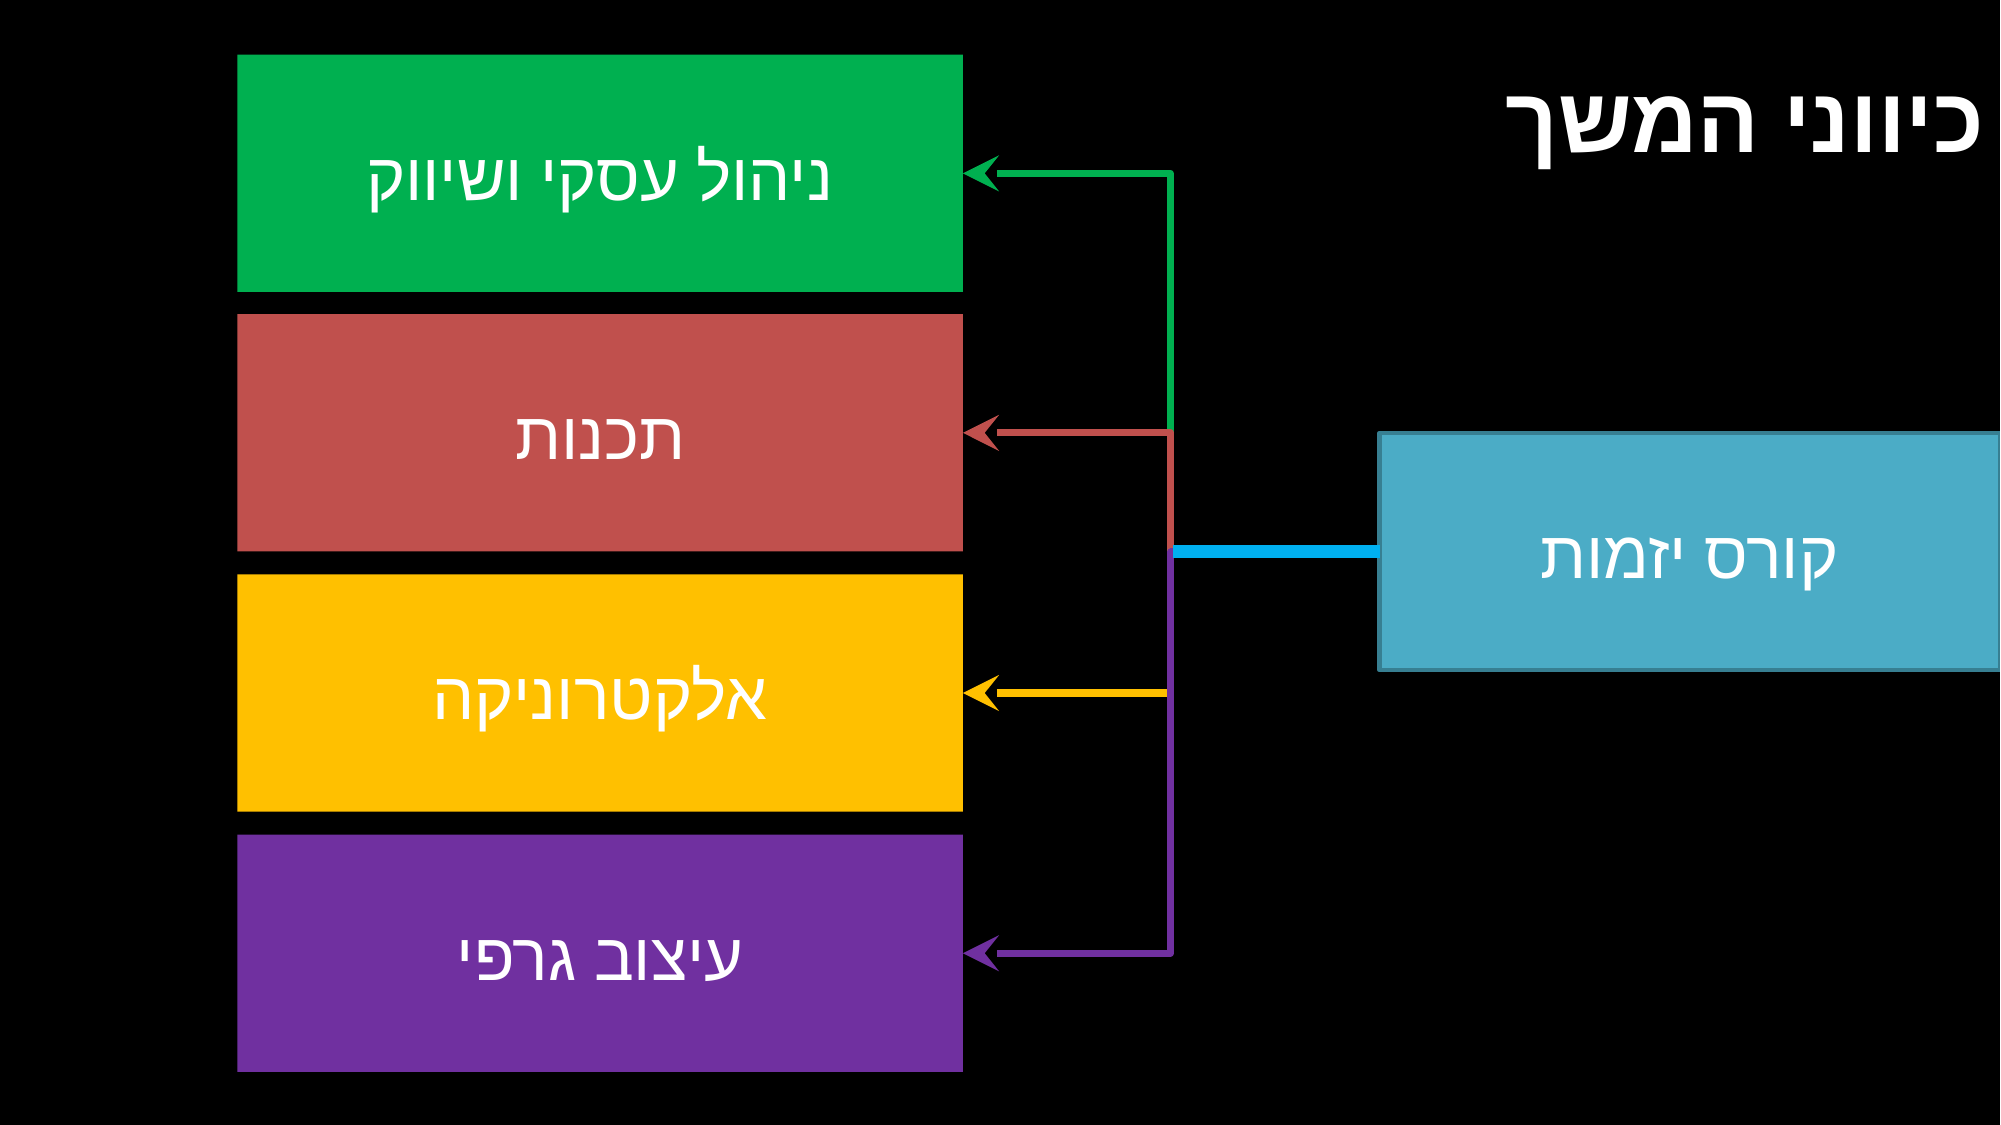

# כיווני המשך
ניהול עסקי ושיווק
תכנות
קורס יזמות
אלקטרוניקה
עיצוב גרפי